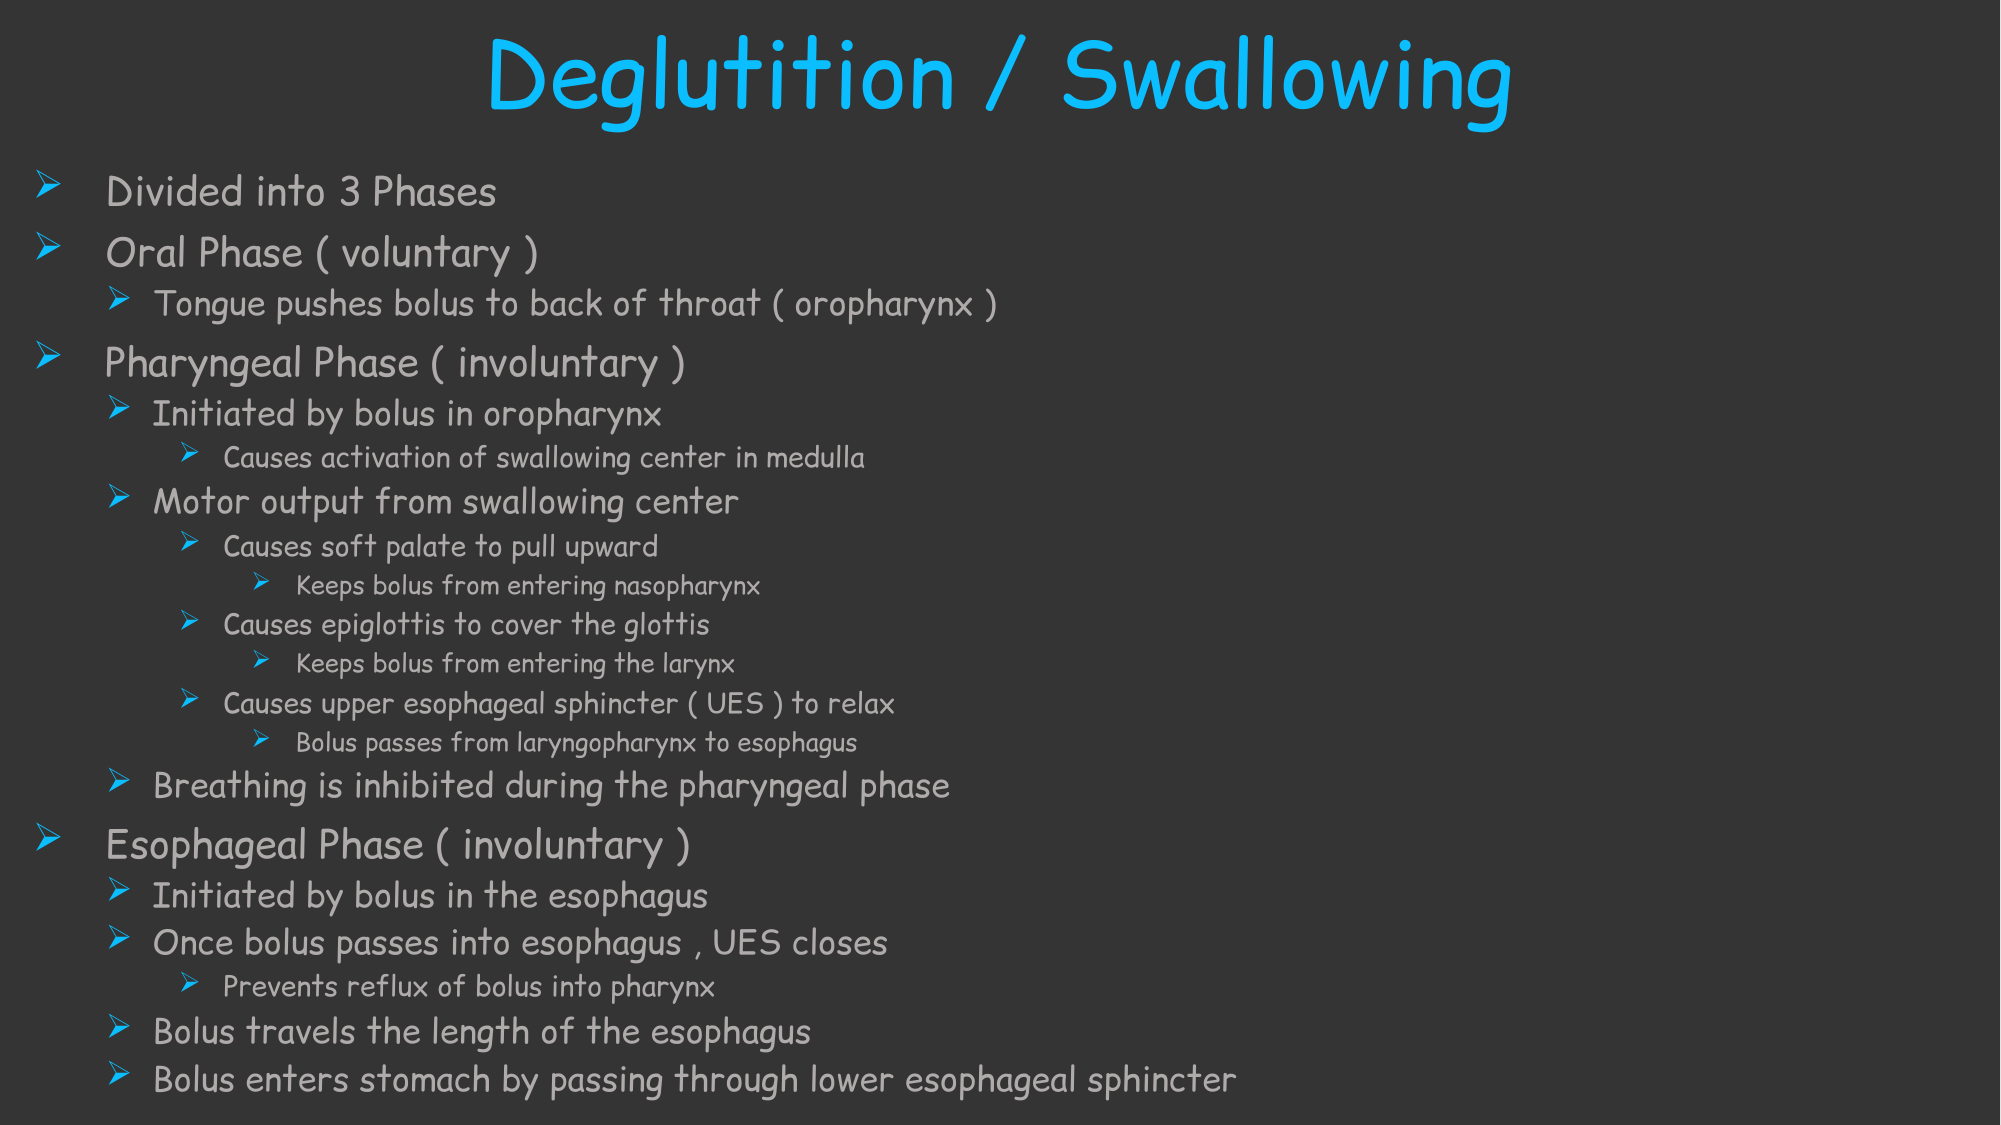

# Deglutition / Swallowing
Divided into 3 Phases
Oral Phase ( voluntary )
 Tongue pushes bolus to back of throat ( oropharynx )
Pharyngeal Phase ( involuntary )
 Initiated by bolus in oropharynx
 Causes activation of swallowing center in medulla
 Motor output from swallowing center
 Causes soft palate to pull upward
 Keeps bolus from entering nasopharynx
 Causes epiglottis to cover the glottis
 Keeps bolus from entering the larynx
 Causes upper esophageal sphincter ( UES ) to relax
 Bolus passes from laryngopharynx to esophagus
 Breathing is inhibited during the pharyngeal phase
Esophageal Phase ( involuntary )
 Initiated by bolus in the esophagus
 Once bolus passes into esophagus , UES closes
 Prevents reflux of bolus into pharynx
 Bolus travels the length of the esophagus
 Bolus enters stomach by passing through lower esophageal sphincter